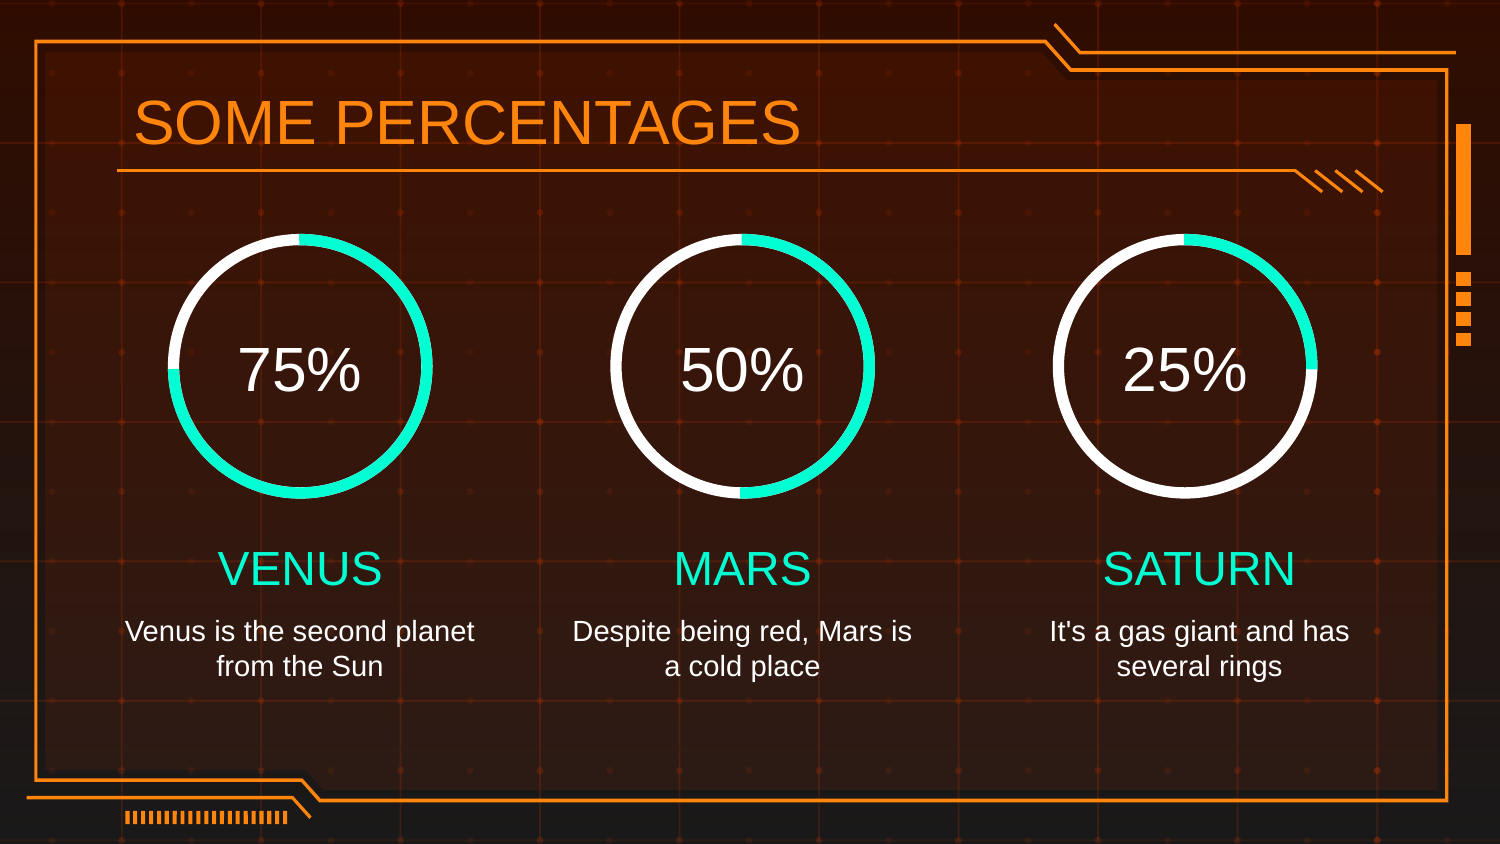

SOME PERCENTAGES

# 75%
50%
25%
VENUS
MARS
SATURN
Venus is the second planet from the Sun
Despite being red, Mars is a cold place
It's a gas giant and has several rings